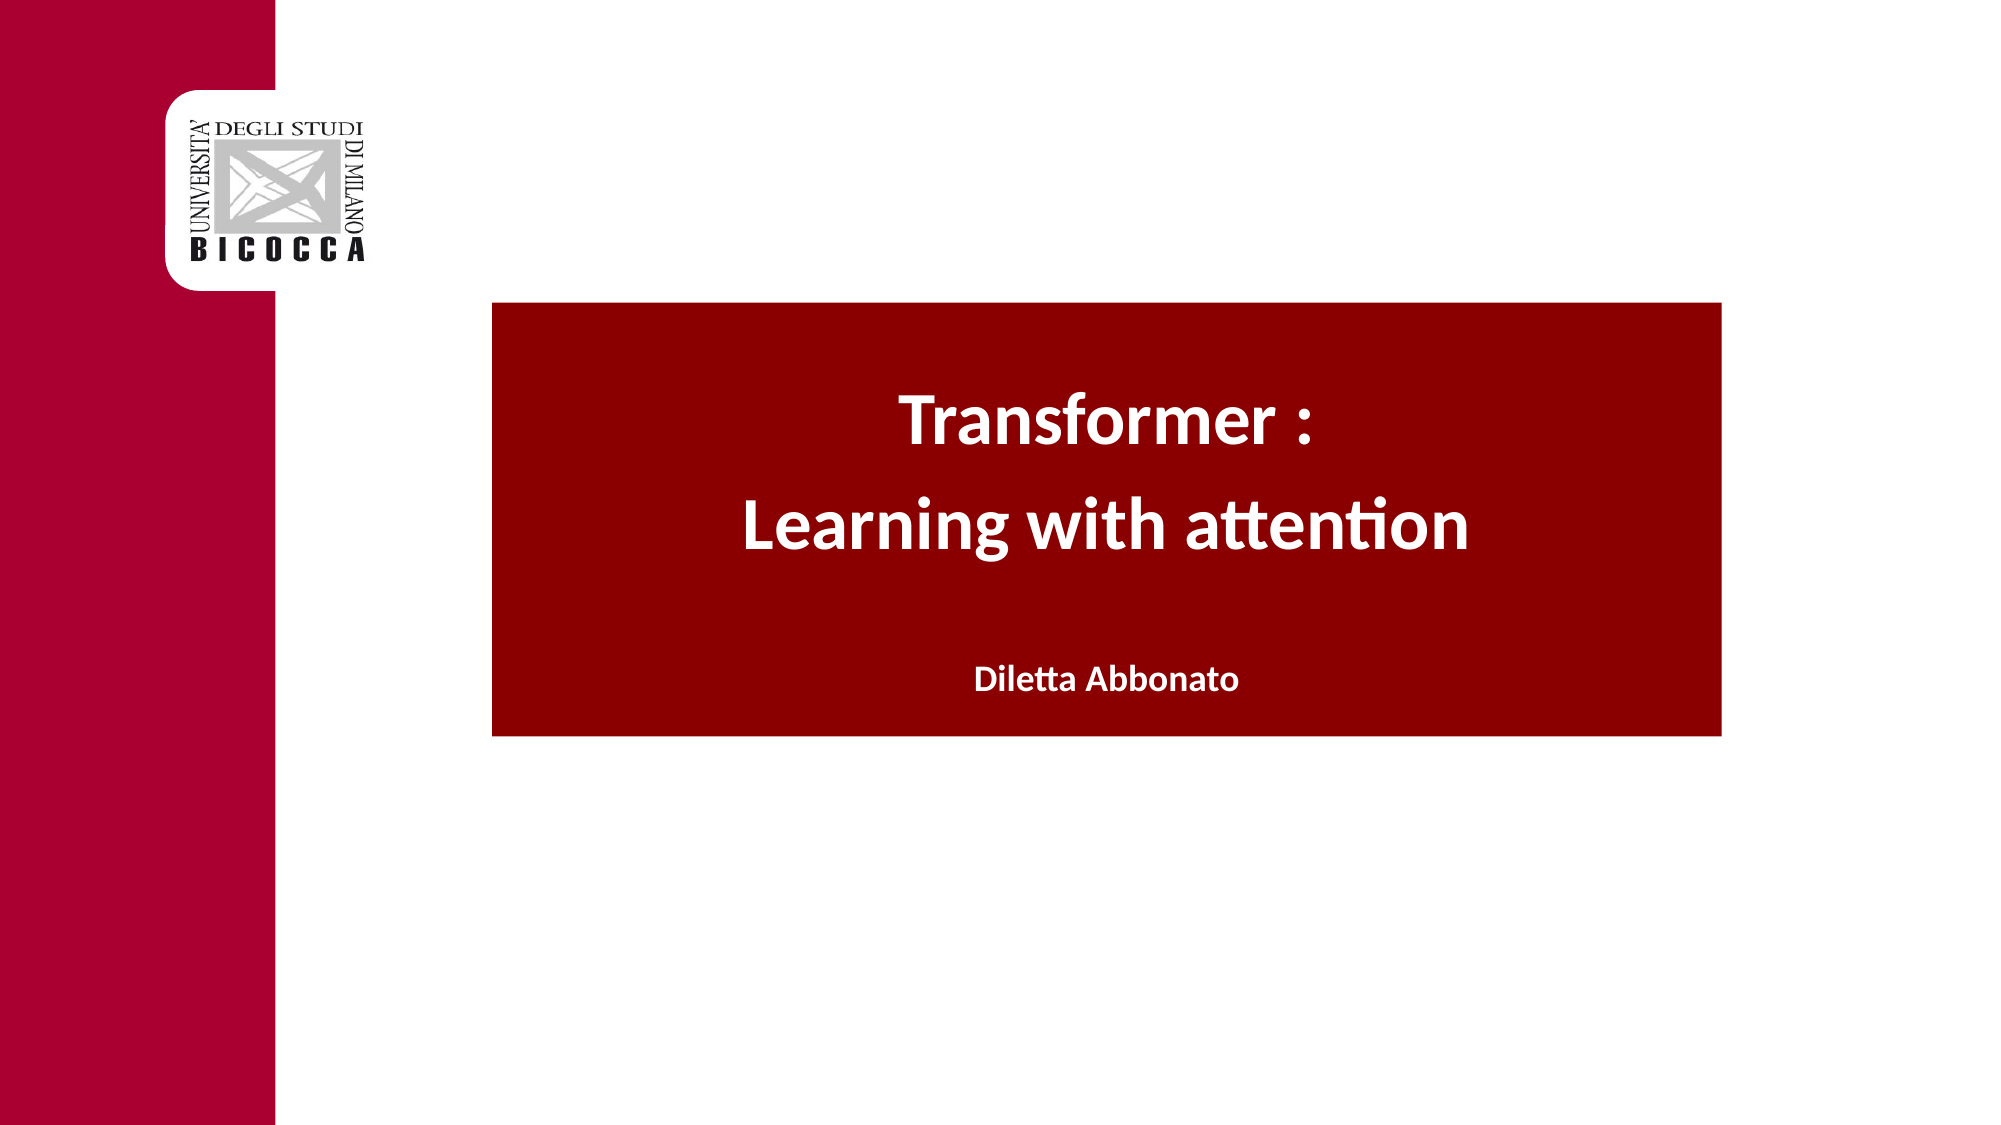

Transformer :
Learning with attention

Diletta Abbonato